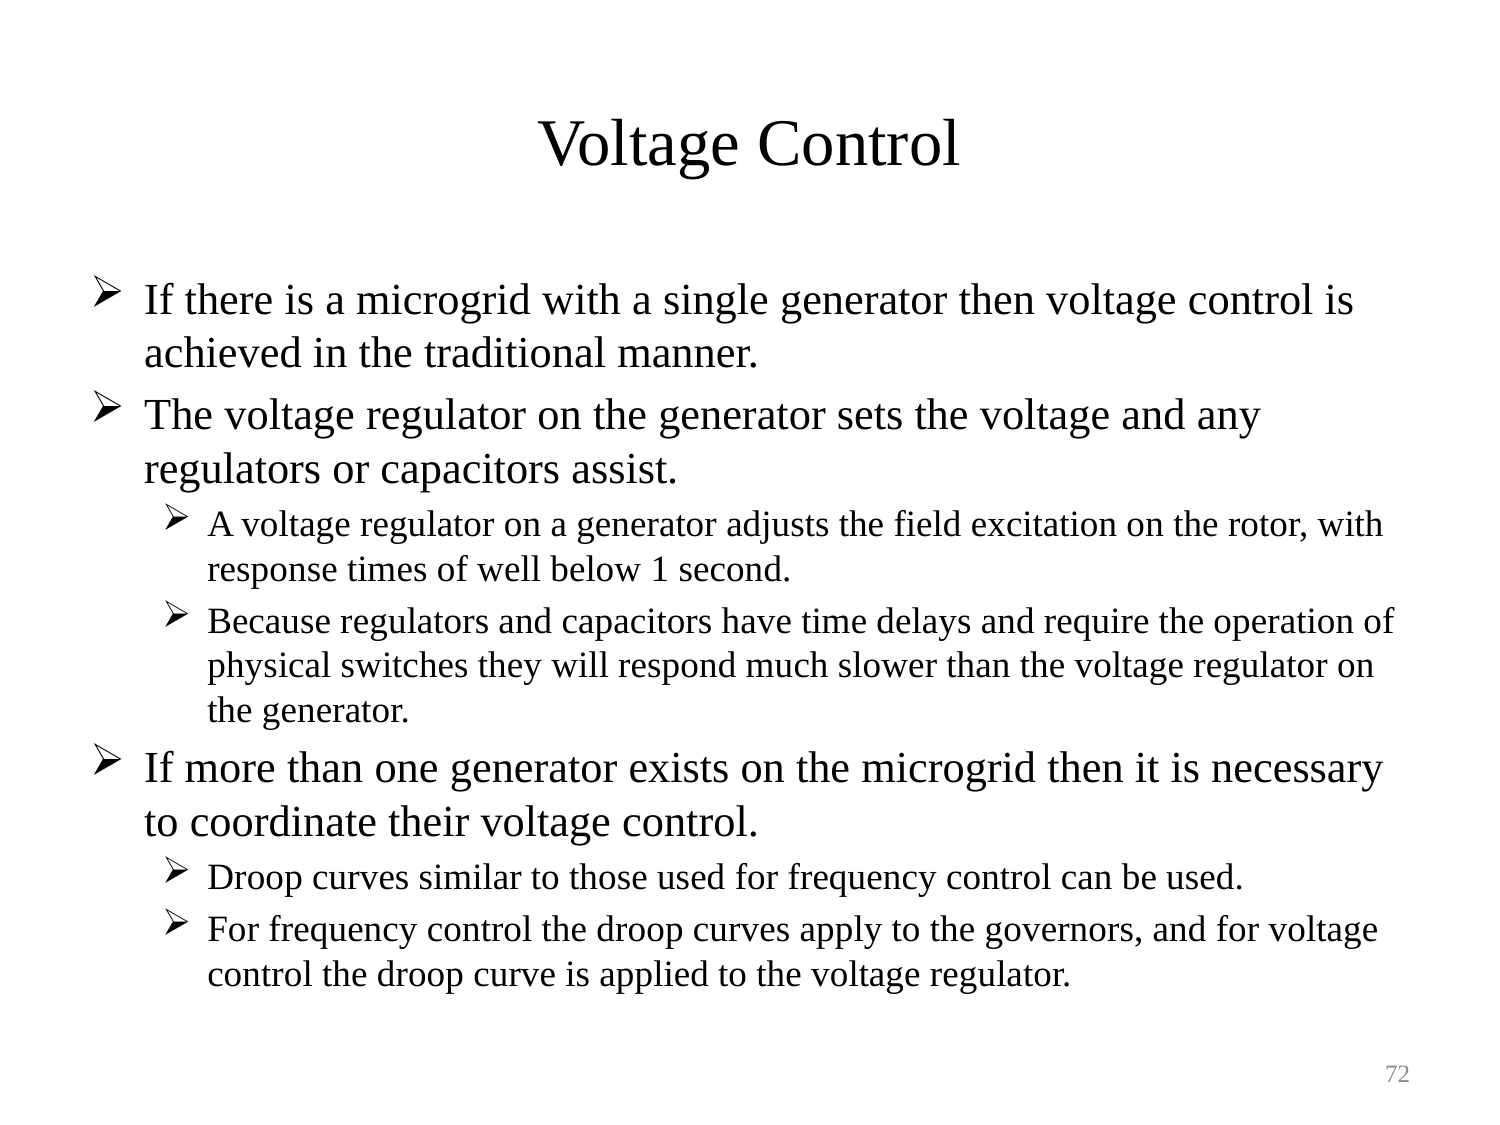

# Voltage Control
If there is a microgrid with a single generator then voltage control is achieved in the traditional manner.
The voltage regulator on the generator sets the voltage and any regulators or capacitors assist.
A voltage regulator on a generator adjusts the field excitation on the rotor, with response times of well below 1 second.
Because regulators and capacitors have time delays and require the operation of physical switches they will respond much slower than the voltage regulator on the generator.
If more than one generator exists on the microgrid then it is necessary to coordinate their voltage control.
Droop curves similar to those used for frequency control can be used.
For frequency control the droop curves apply to the governors, and for voltage control the droop curve is applied to the voltage regulator.

72